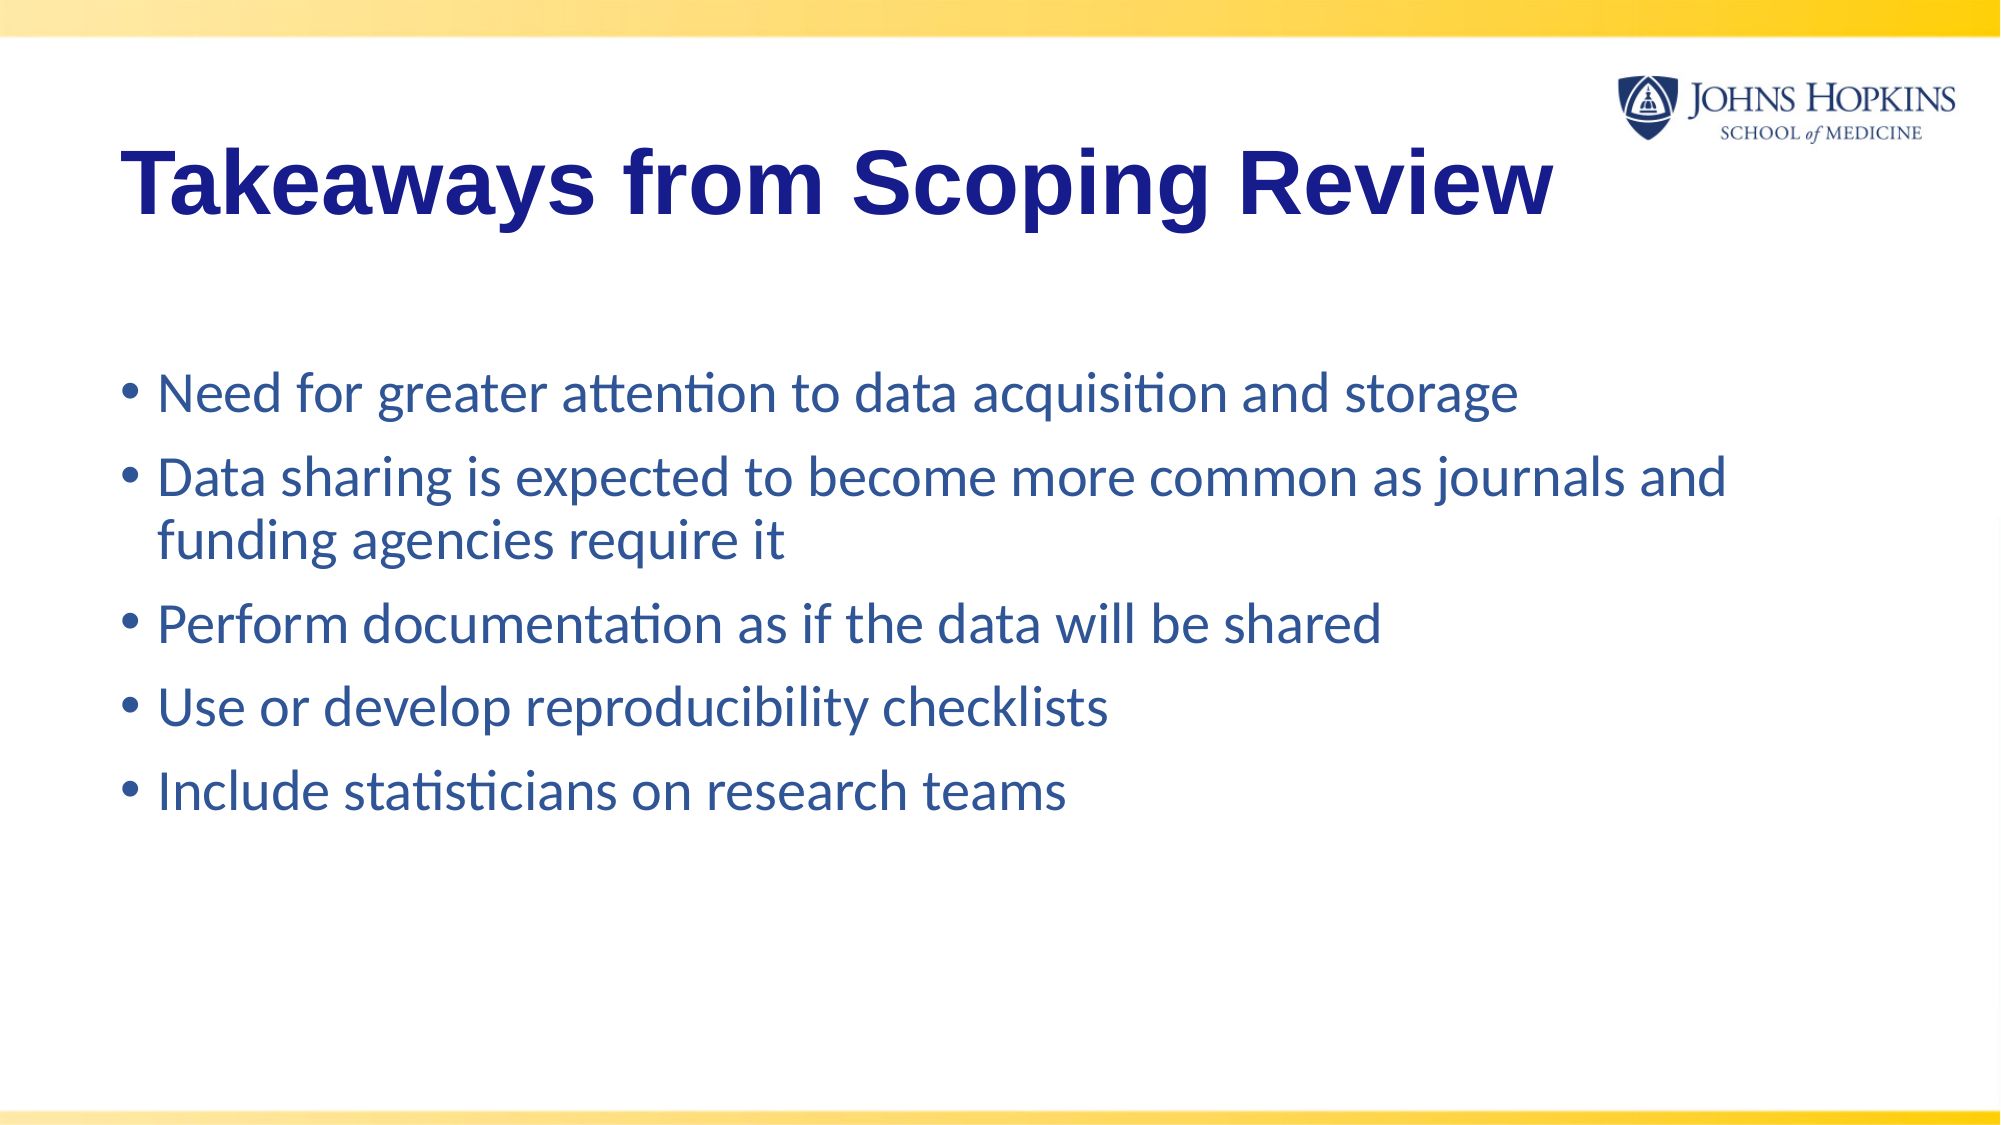

# Takeaways from Scoping Review
Need for greater attention to data acquisition and storage
Data sharing is expected to become more common as journals and funding agencies require it
Perform documentation as if the data will be shared
Use or develop reproducibility checklists
Include statisticians on research teams